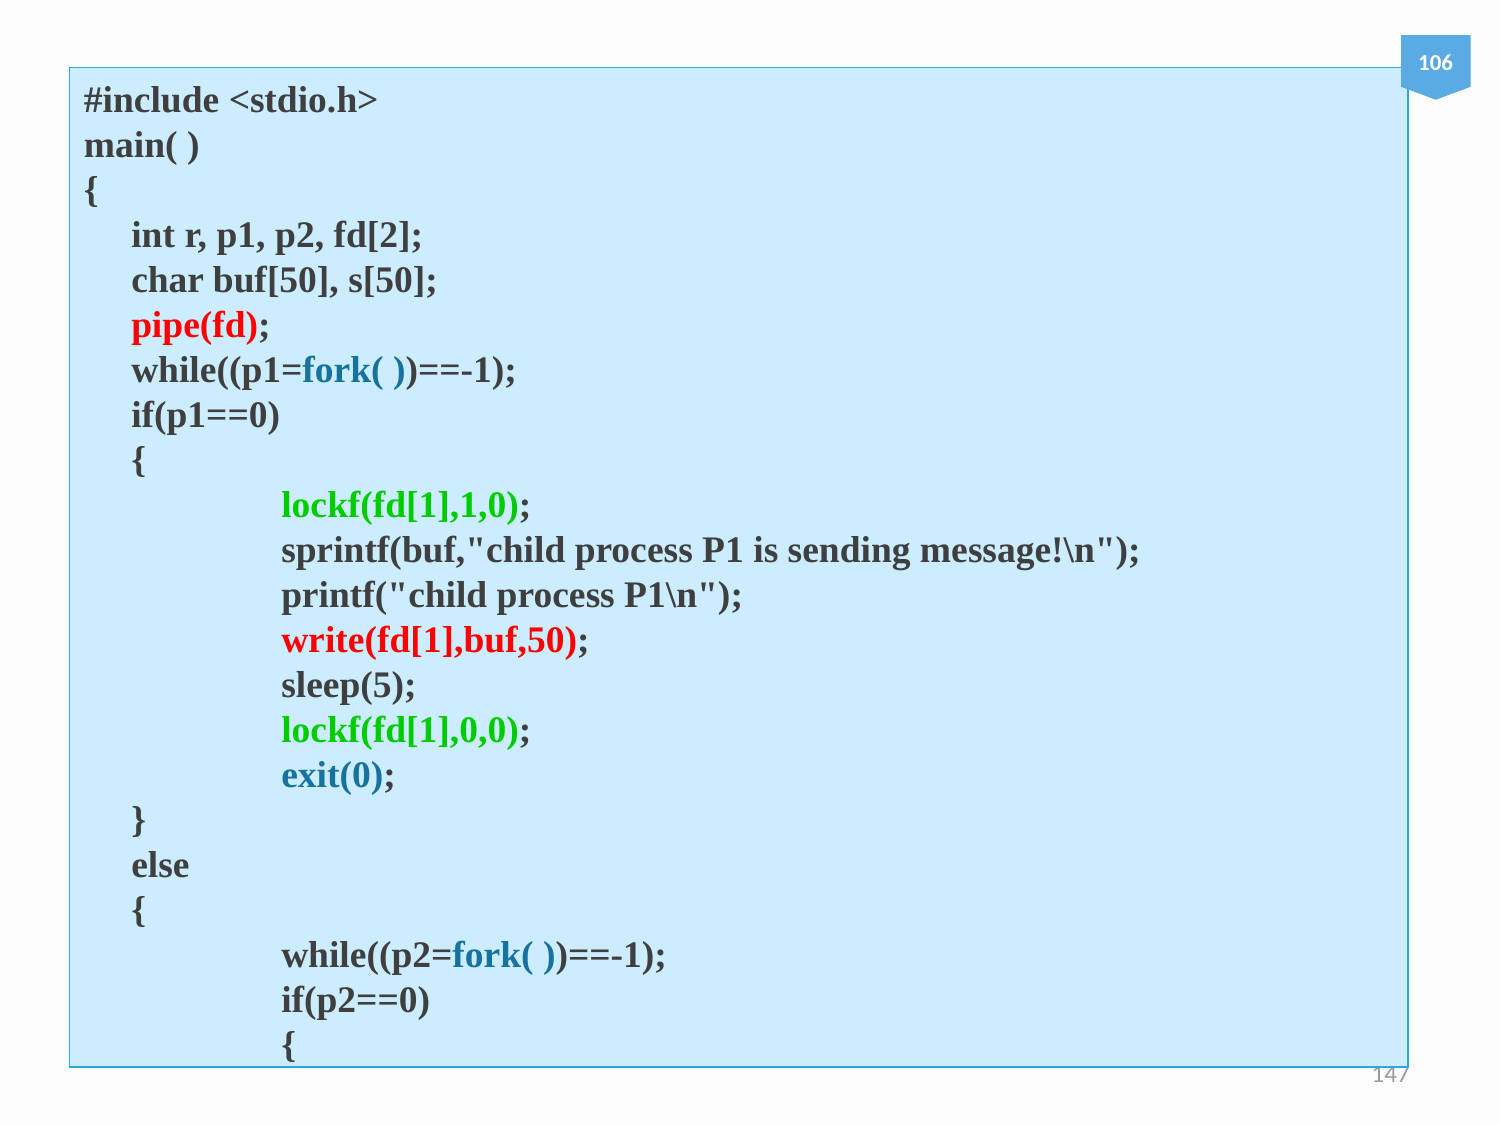

106
#include <stdio.h>
main( )
{
	int r, p1, p2, fd[2];
	char buf[50], s[50];
	pipe(fd);
	while((p1=fork( ))==-1);
	if(p1==0)
	{
		lockf(fd[1],1,0);
		sprintf(buf,"child process P1 is sending message!\n");
		printf("child process P1\n");
		write(fd[1],buf,50);
		sleep(5);
		lockf(fd[1],0,0);
		exit(0);
	}
	else
	{
		while((p2=fork( ))==-1);
		if(p2==0)
		{

147